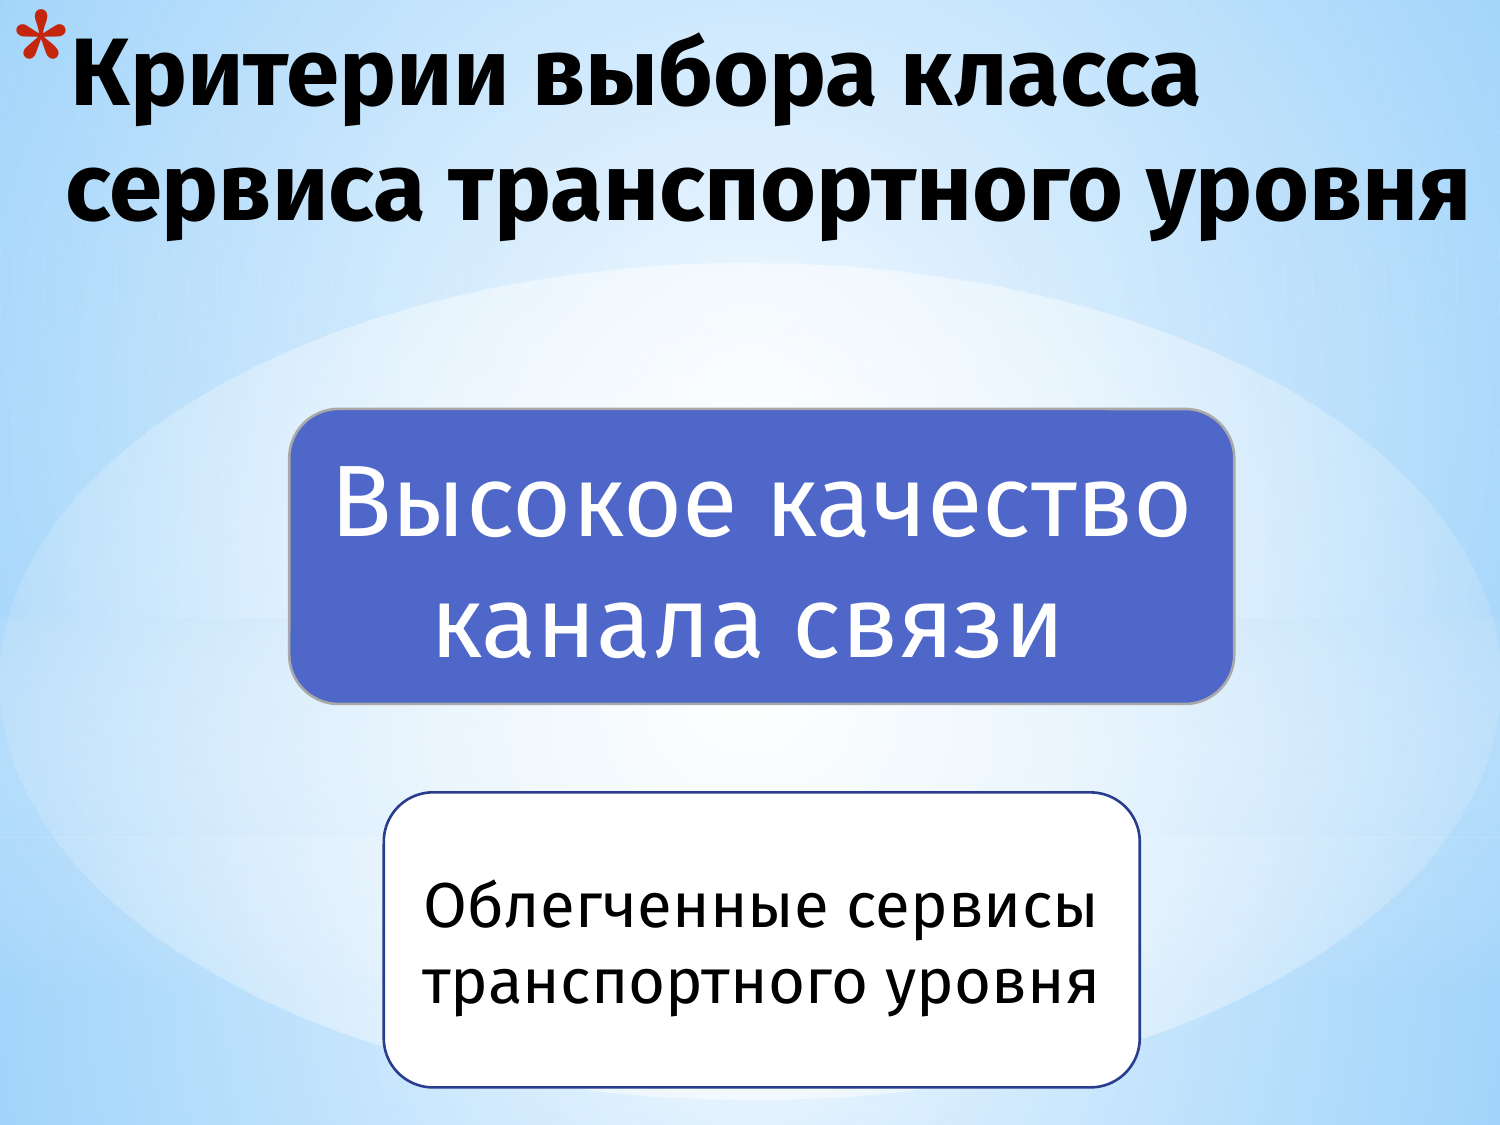

# Критерии выбора класса сервиса транспортного уровня
Высокое качество канала связи
Облегченные сервисы транспортного уровня